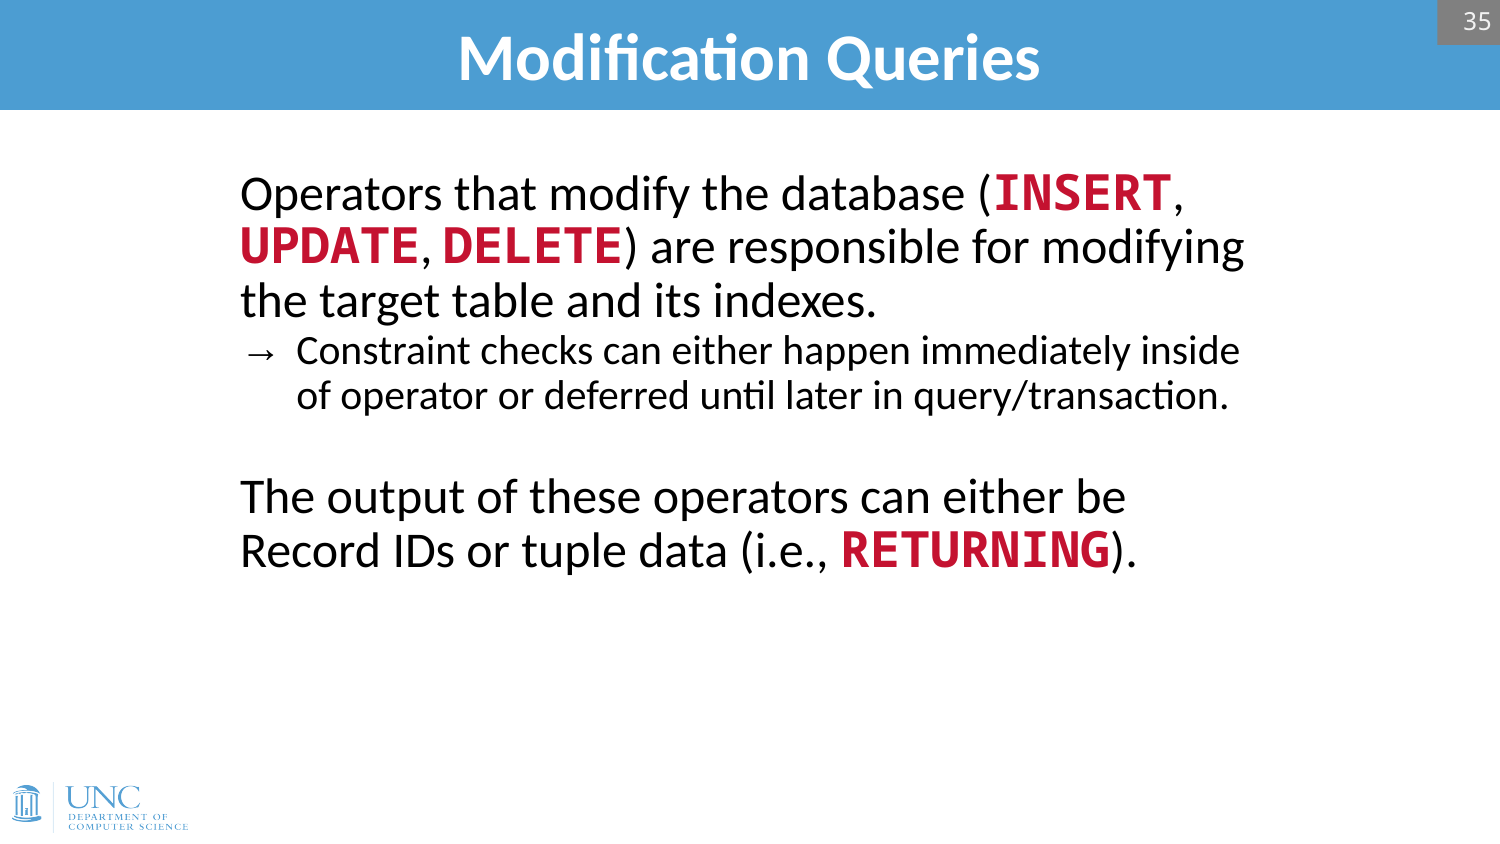

# Modification Queries
35
Operators that modify the database (INSERT, UPDATE, DELETE) are responsible for modifying the target table and its indexes.
Constraint checks can either happen immediately inside of operator or deferred until later in query/transaction.

The output of these operators can either be Record IDs or tuple data (i.e., RETURNING).